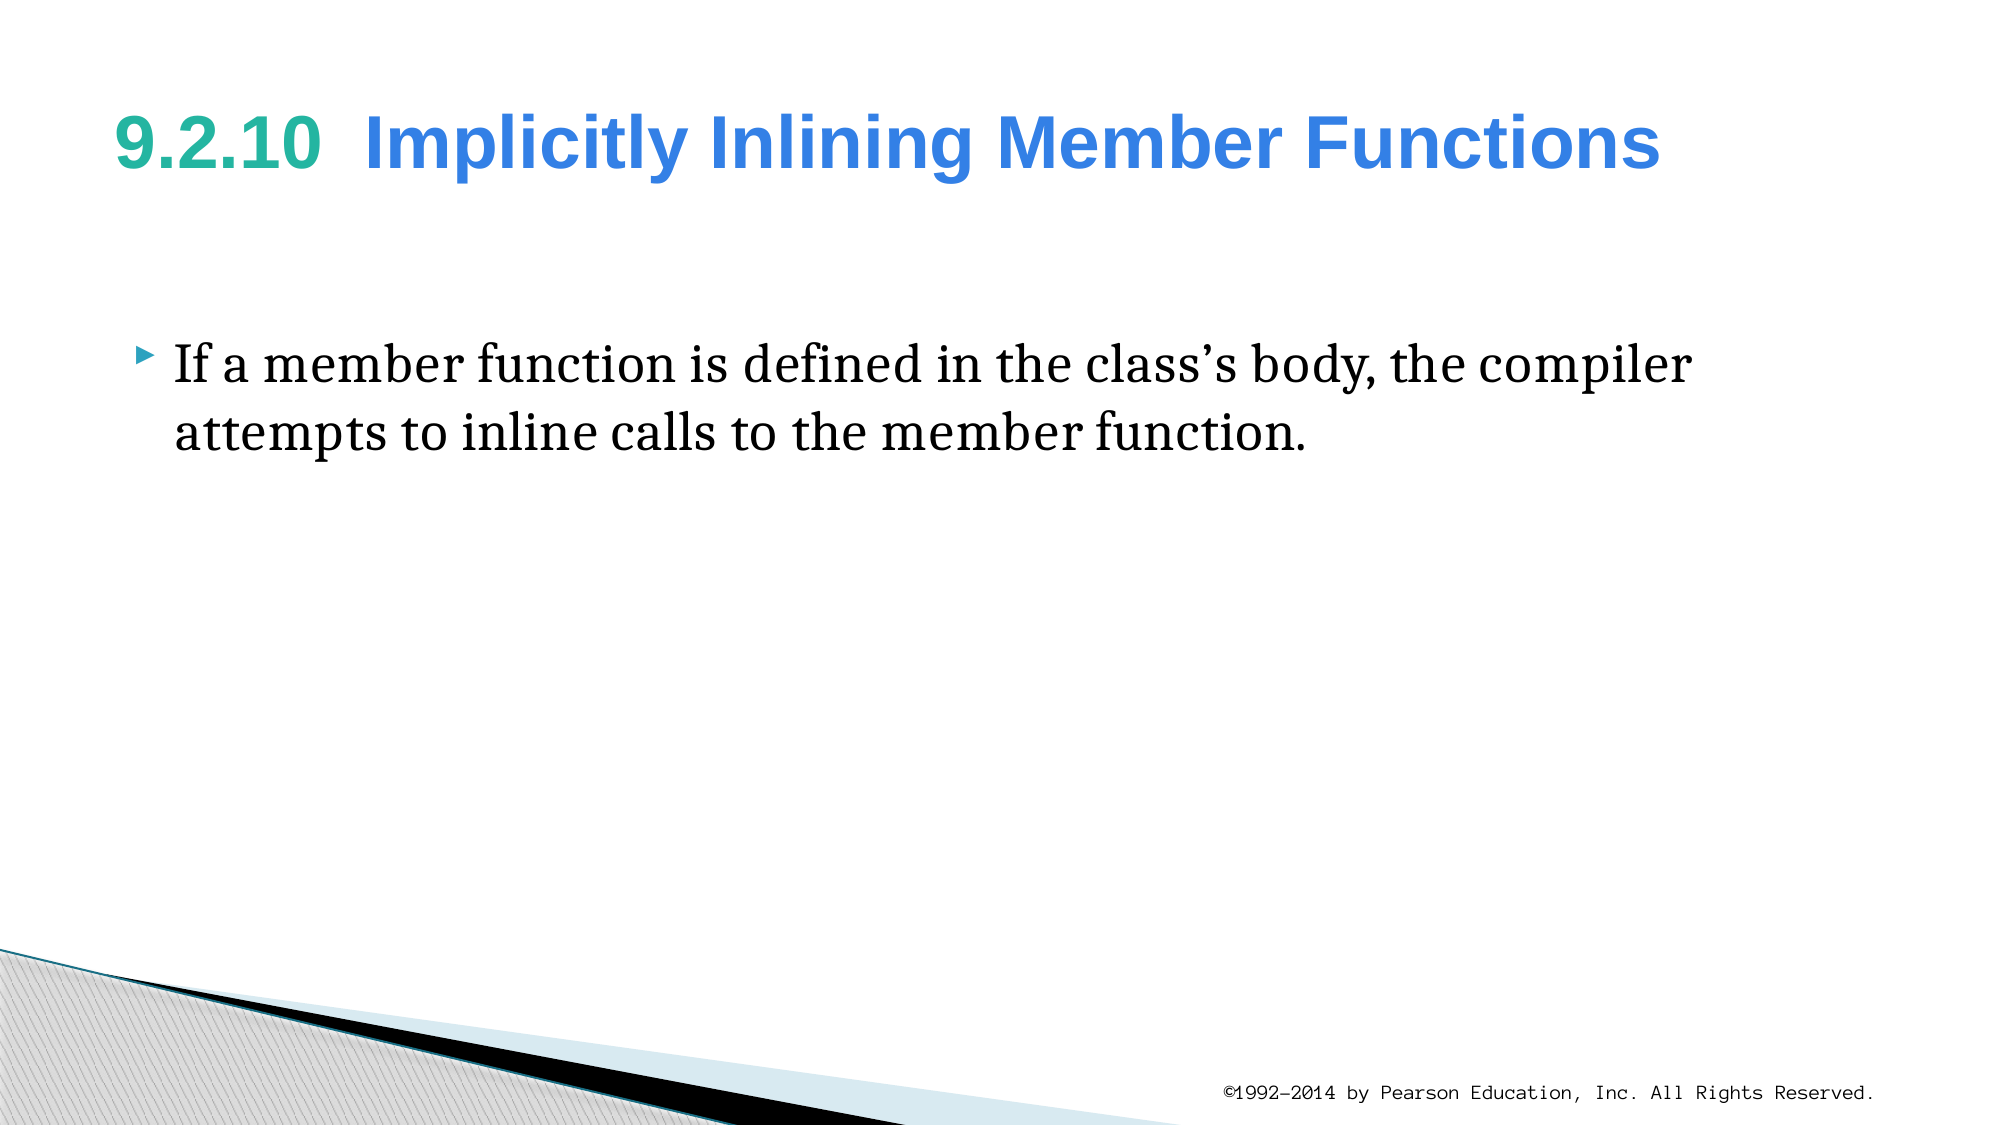

# 9.2.10  Implicitly Inlining Member Functions

If a member function is defined in the class’s body, the compiler attempts to inline calls to the member function.
©1992-2014 by Pearson Education, Inc. All Rights Reserved.